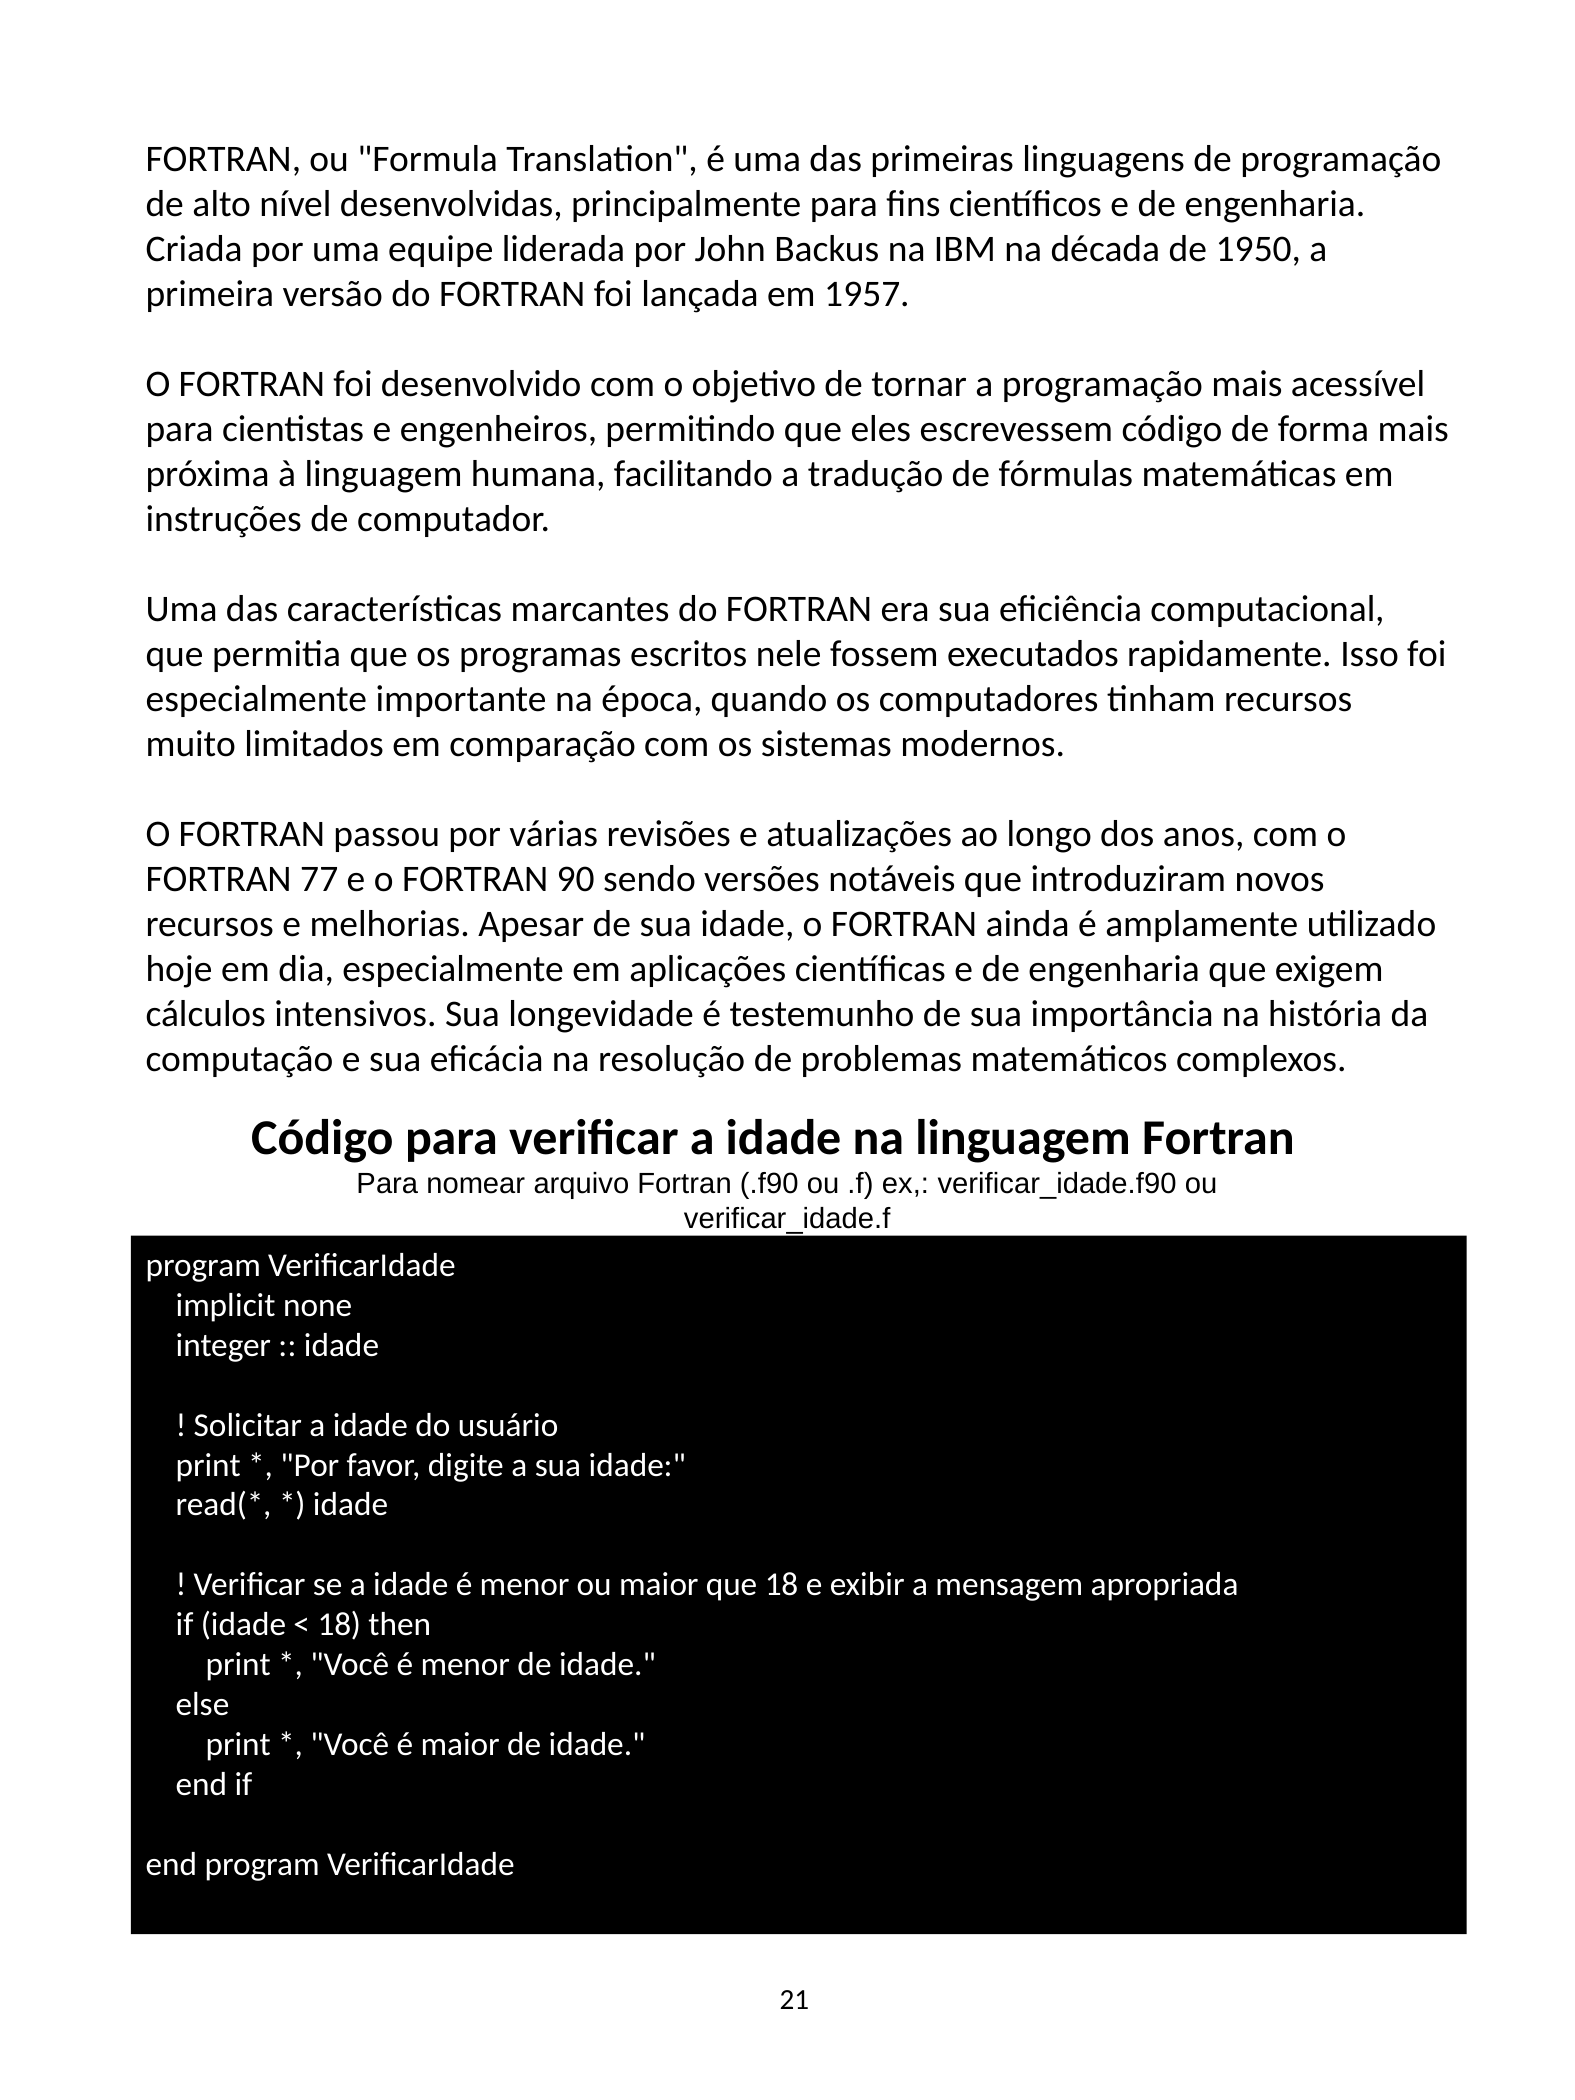

FORTRAN, ou "Formula Translation", é uma das primeiras linguagens de programação de alto nível desenvolvidas, principalmente para fins científicos e de engenharia. Criada por uma equipe liderada por John Backus na IBM na década de 1950, a primeira versão do FORTRAN foi lançada em 1957.

O FORTRAN foi desenvolvido com o objetivo de tornar a programação mais acessível para cientistas e engenheiros, permitindo que eles escrevessem código de forma mais próxima à linguagem humana, facilitando a tradução de fórmulas matemáticas em instruções de computador.

Uma das características marcantes do FORTRAN era sua eficiência computacional, que permitia que os programas escritos nele fossem executados rapidamente. Isso foi especialmente importante na época, quando os computadores tinham recursos muito limitados em comparação com os sistemas modernos.

O FORTRAN passou por várias revisões e atualizações ao longo dos anos, com o FORTRAN 77 e o FORTRAN 90 sendo versões notáveis que introduziram novos recursos e melhorias. Apesar de sua idade, o FORTRAN ainda é amplamente utilizado hoje em dia, especialmente em aplicações científicas e de engenharia que exigem cálculos intensivos. Sua longevidade é testemunho de sua importância na história da computação e sua eficácia na resolução de problemas matemáticos complexos.
Código para verificar a idade na linguagem Fortran
Para nomear arquivo Fortran (.f90 ou .f) ex,: verificar_idade.f90 ou verificar_idade.f
program VerificarIdade
    implicit none
    integer :: idade

    ! Solicitar a idade do usuário
    print *, "Por favor, digite a sua idade:"
    read(*, *) idade

    ! Verificar se a idade é menor ou maior que 18 e exibir a mensagem apropriada
    if (idade < 18) then
        print *, "Você é menor de idade."
    else
        print *, "Você é maior de idade."
    end if

end program VerificarIdade

21